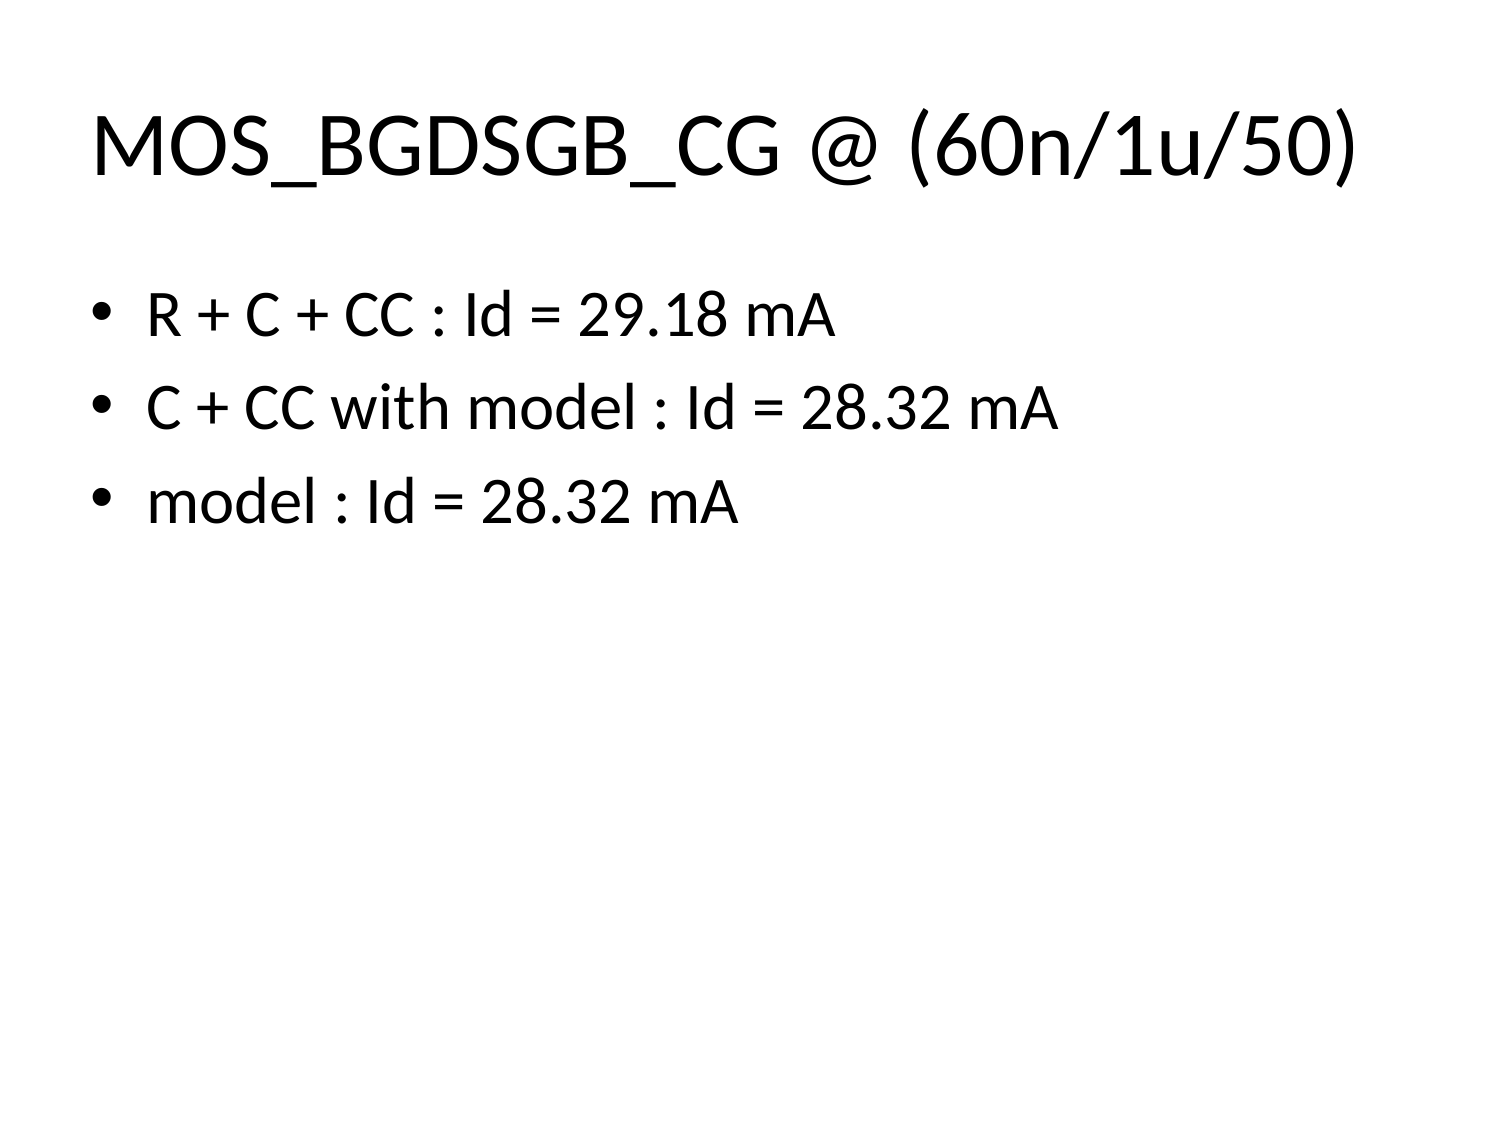

# MOS_BGDSGB_CG @ (60n/1u/50)
R + C + CC : Id = 29.18 mA
C + CC with model : Id = 28.32 mA
model : Id = 28.32 mA